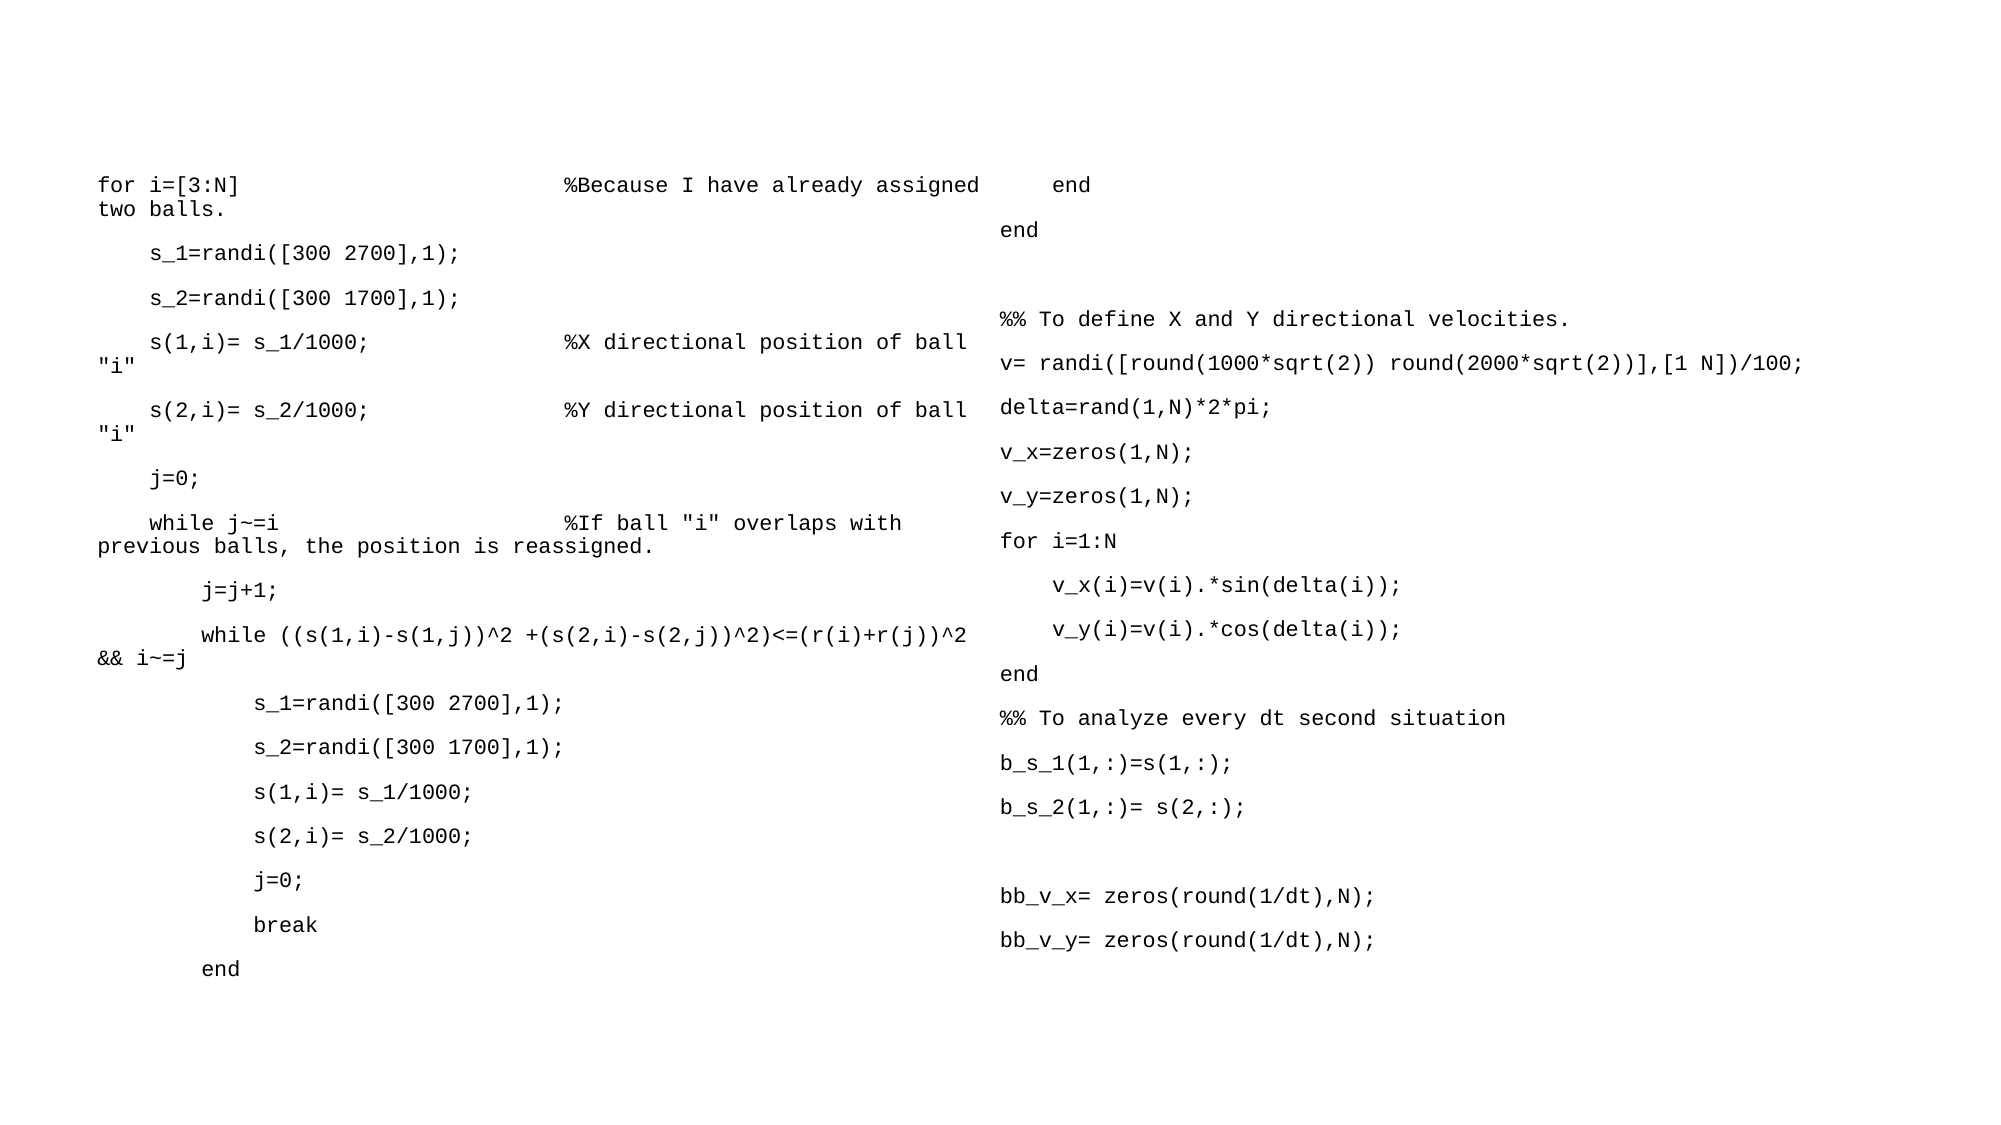

for i=[3:N]                         %Because I have already assigned two balls.
    s_1=randi([300 2700],1);
    s_2=randi([300 1700],1);
    s(1,i)= s_1/1000;               %X directional position of ball "i"
    s(2,i)= s_2/1000;               %Y directional position of ball "i"
    j=0;
    while j~=i                      %If ball "i" overlaps with previous balls, the position is reassigned.
        j=j+1;
        while ((s(1,i)-s(1,j))^2 +(s(2,i)-s(2,j))^2)<=(r(i)+r(j))^2 && i~=j
            s_1=randi([300 2700],1);
            s_2=randi([300 1700],1);
            s(1,i)= s_1/1000;
            s(2,i)= s_2/1000;
            j=0;
            break
        end
    end
end

%% To define X and Y directional velocities.
v= randi([round(1000*sqrt(2)) round(2000*sqrt(2))],[1 N])/100;
delta=rand(1,N)*2*pi;
v_x=zeros(1,N);
v_y=zeros(1,N);
for i=1:N
    v_x(i)=v(i).*sin(delta(i));
    v_y(i)=v(i).*cos(delta(i));
end
%% To analyze every dt second situation
b_s_1(1,:)=s(1,:);
b_s_2(1,:)= s(2,:);

bb_v_x= zeros(round(1/dt),N);
bb_v_y= zeros(round(1/dt),N);